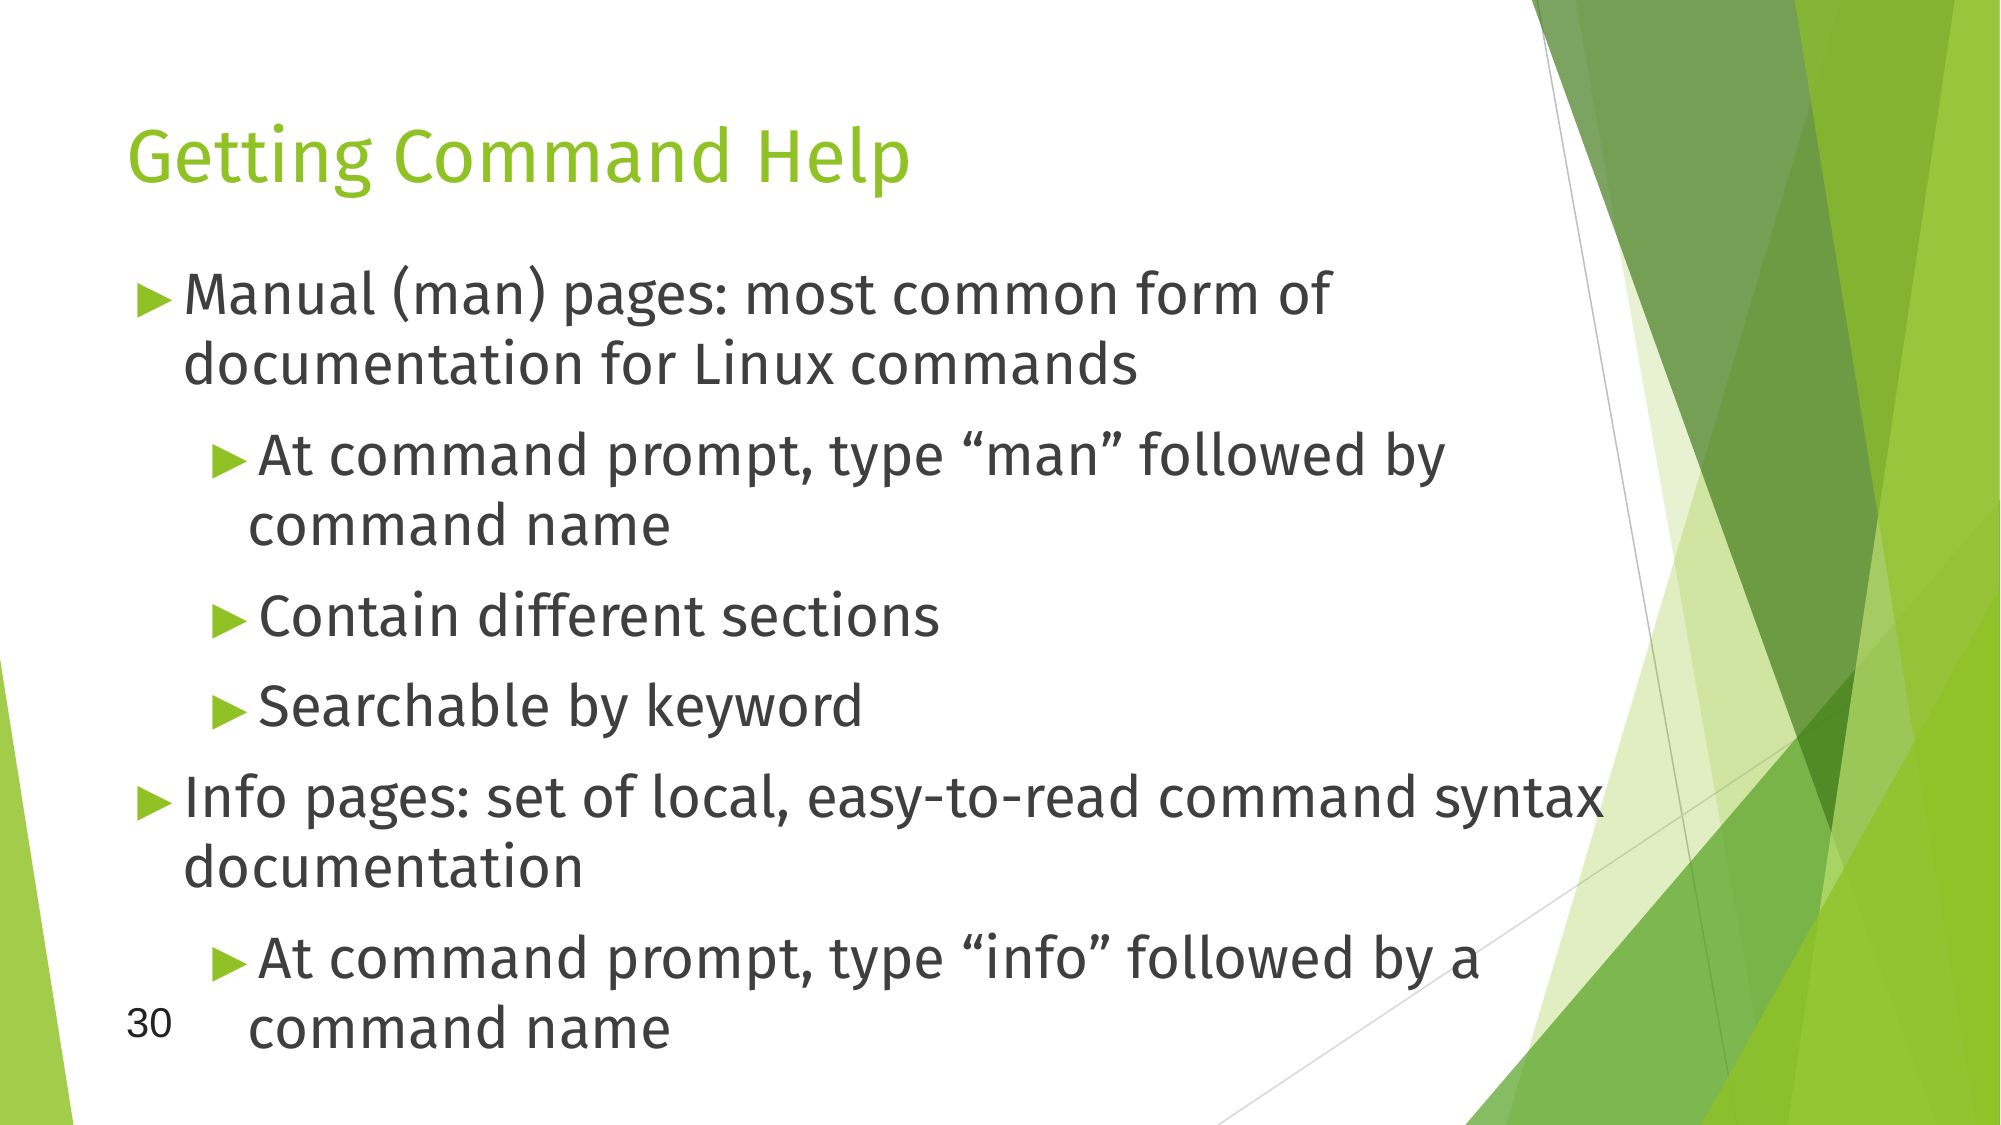

# Getting Command Help
Manual (man) pages: most common form of documentation for Linux commands
At command prompt, type “man” followed by command name
Contain different sections
Searchable by keyword
Info pages: set of local, easy-to-read command syntax documentation
At command prompt, type “info” followed by a command name

30